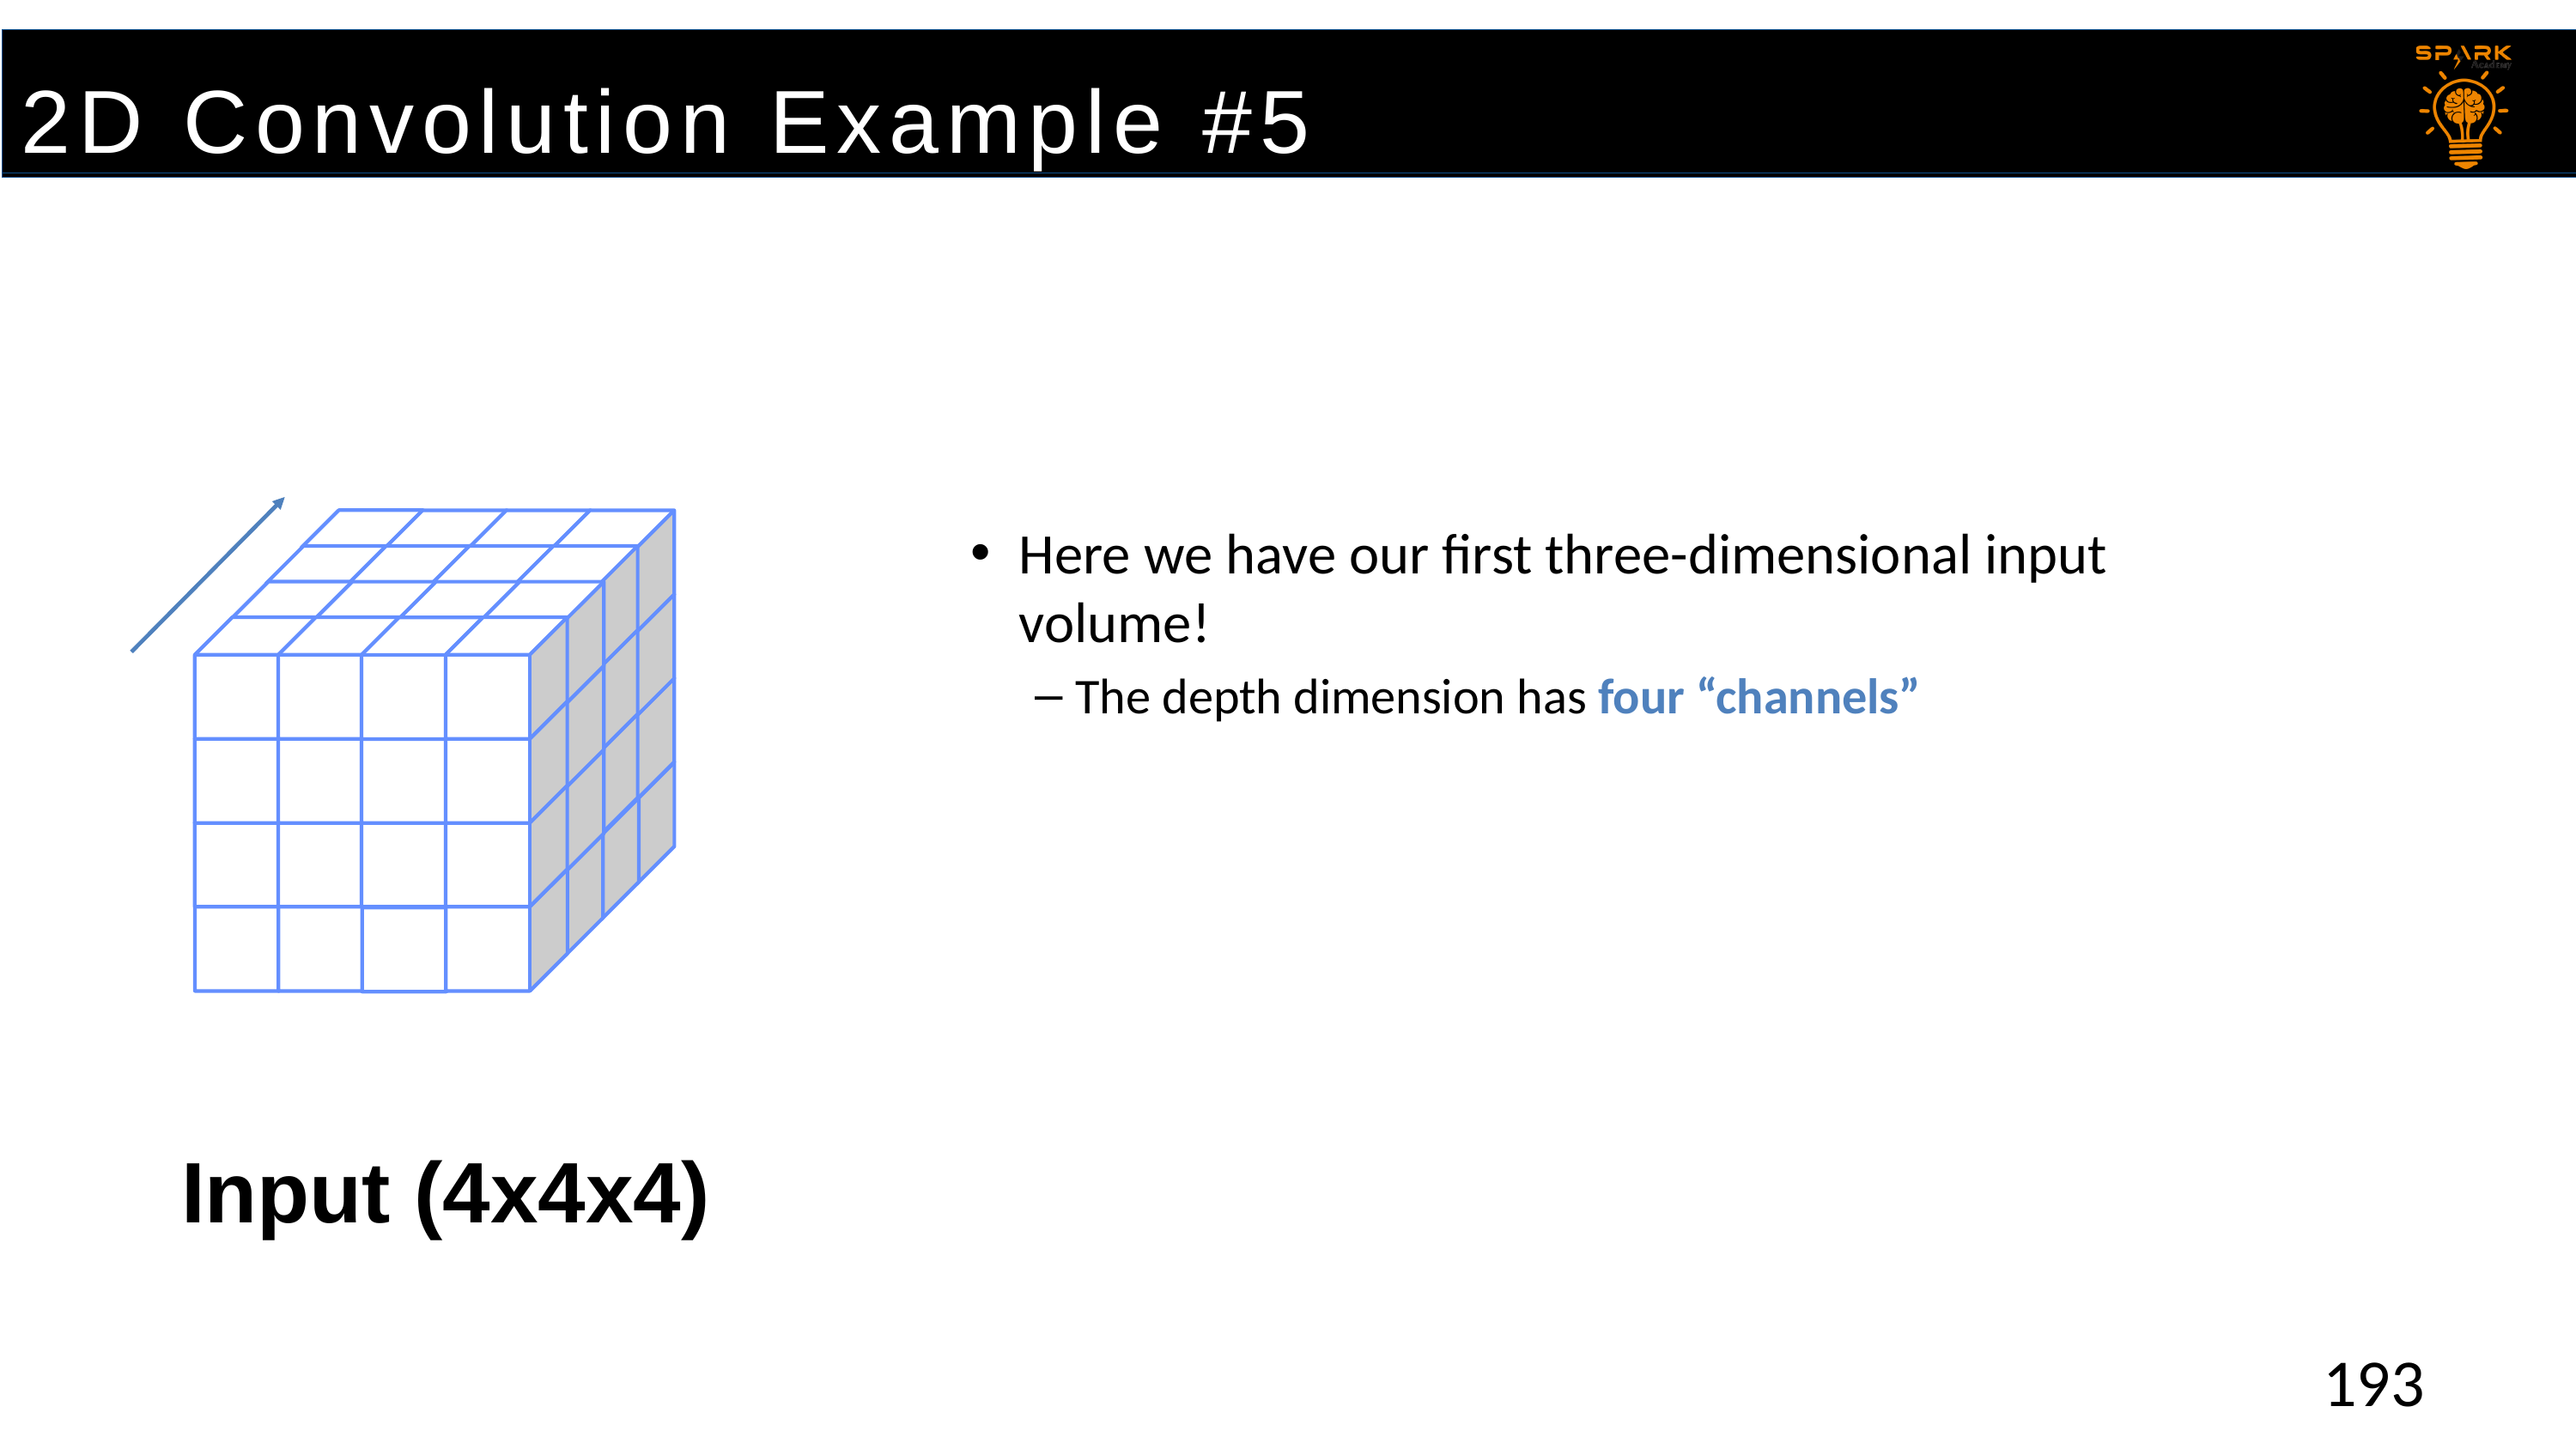

2D Convolution Example #5
# 2D Convolution Example #5

Here we have our first three-dimensional input volume!
The depth dimension has four “channels”

Input (4x4x4)
193
193